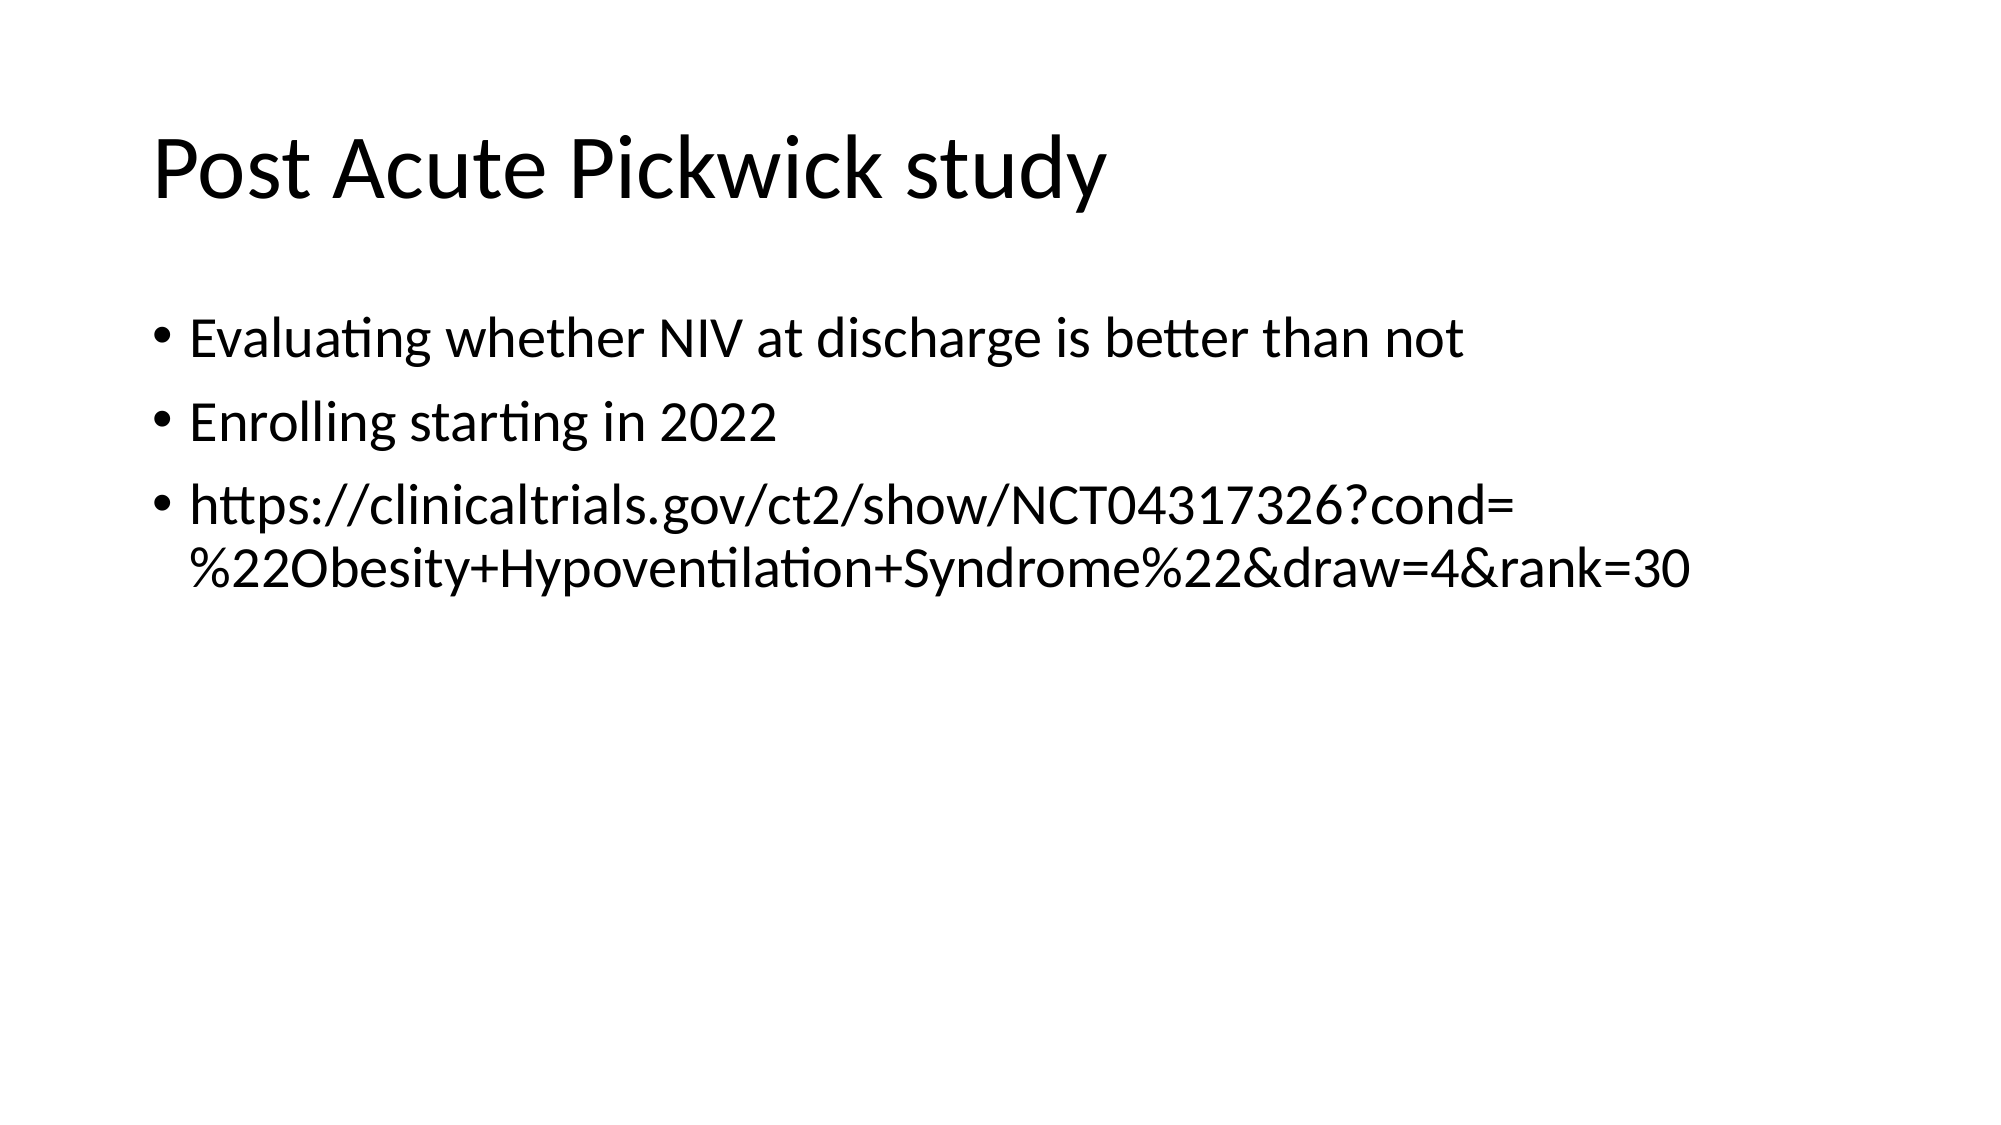

# Post Acute Pickwick study
Evaluating whether NIV at discharge is better than not
Enrolling starting in 2022
https://clinicaltrials.gov/ct2/show/NCT04317326?cond=%22Obesity+Hypoventilation+Syndrome%22&draw=4&rank=30